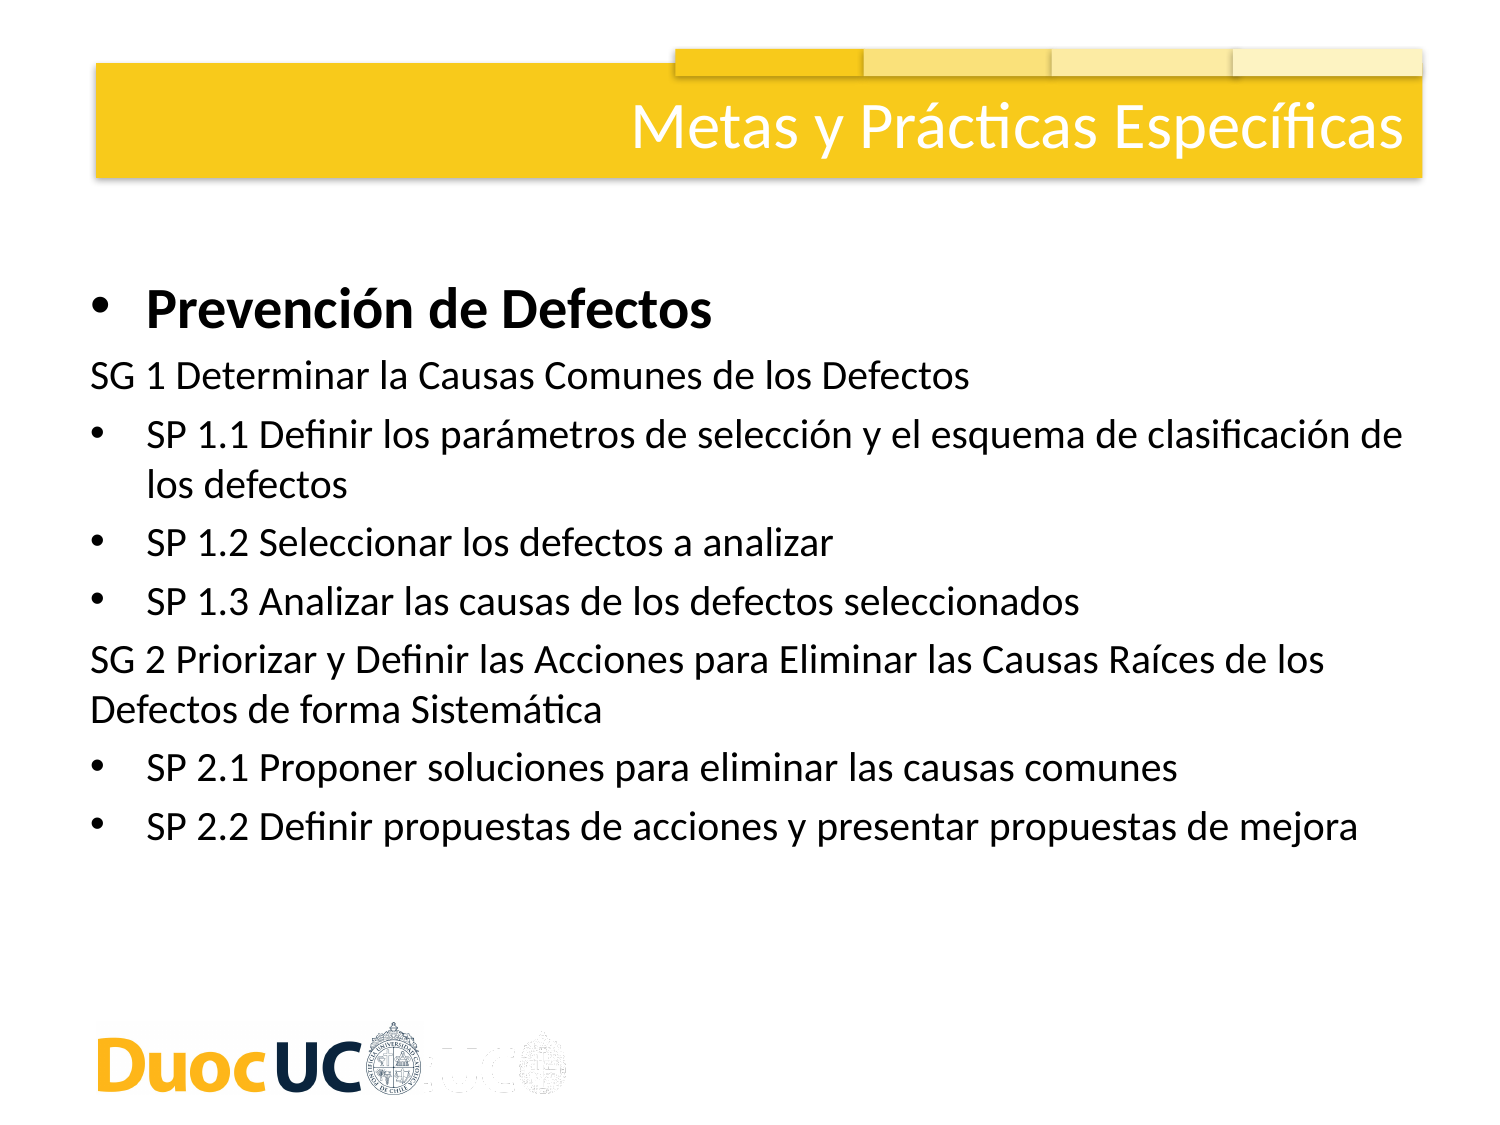

Metas y Prácticas Específicas
Prevención de Defectos
SG 1 Determinar la Causas Comunes de los Defectos
SP 1.1 Definir los parámetros de selección y el esquema de clasificación de los defectos
SP 1.2 Seleccionar los defectos a analizar
SP 1.3 Analizar las causas de los defectos seleccionados
SG 2 Priorizar y Definir las Acciones para Eliminar las Causas Raíces de los Defectos de forma Sistemática
SP 2.1 Proponer soluciones para eliminar las causas comunes
SP 2.2 Definir propuestas de acciones y presentar propuestas de mejora